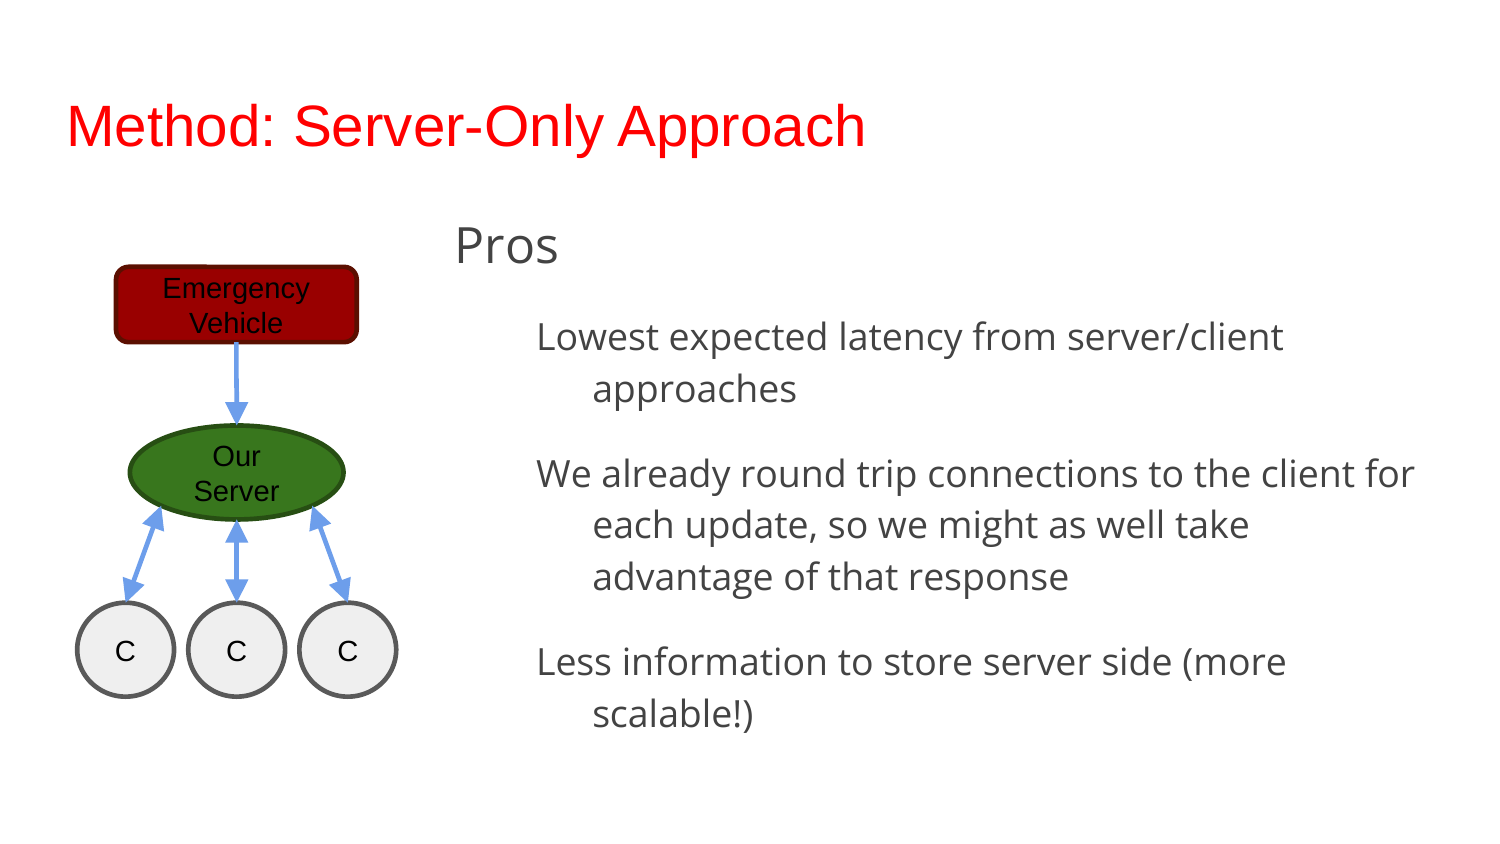

# Method: Server-Only Approach
Pros
Lowest expected latency from server/client approaches
We already round trip connections to the client for each update, so we might as well take advantage of that response
Less information to store server side (more scalable!)
Emergency
Vehicle
Our Server
C
C
C